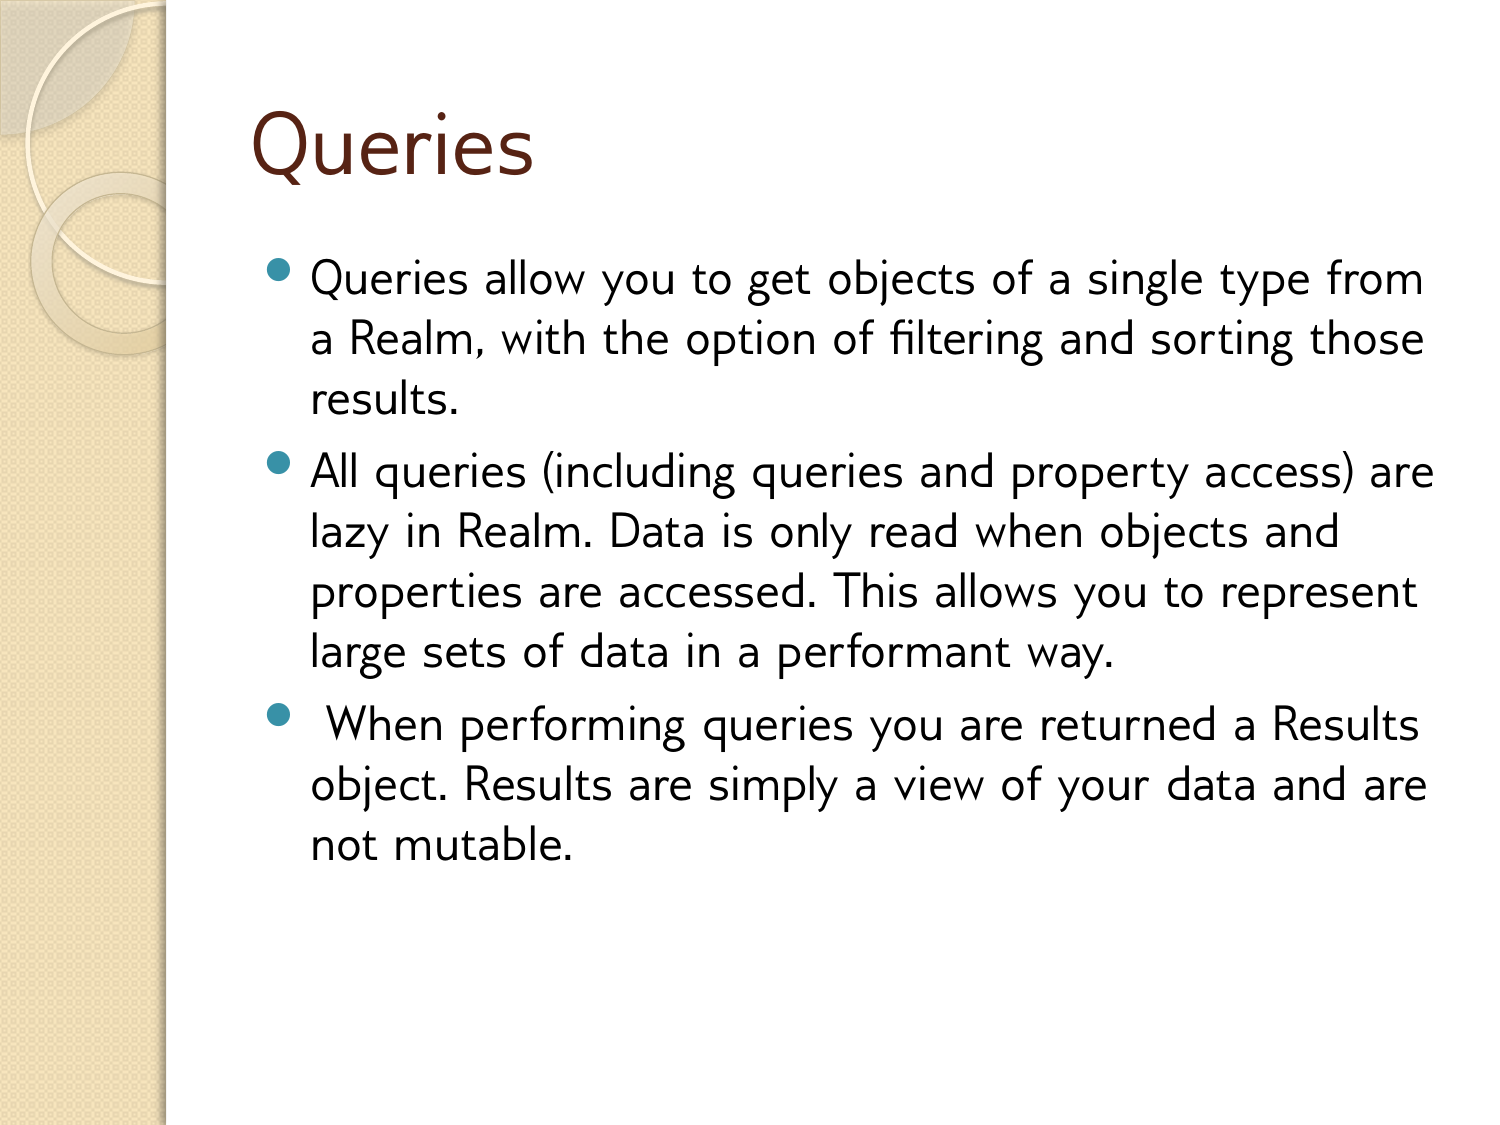

# Queries
Queries allow you to get objects of a single type from a Realm, with the option of filtering and sorting those results.
All queries (including queries and property access) are lazy in Realm. Data is only read when objects and properties are accessed. This allows you to represent large sets of data in a performant way.
 When performing queries you are returned a Results object. Results are simply a view of your data and are not mutable.